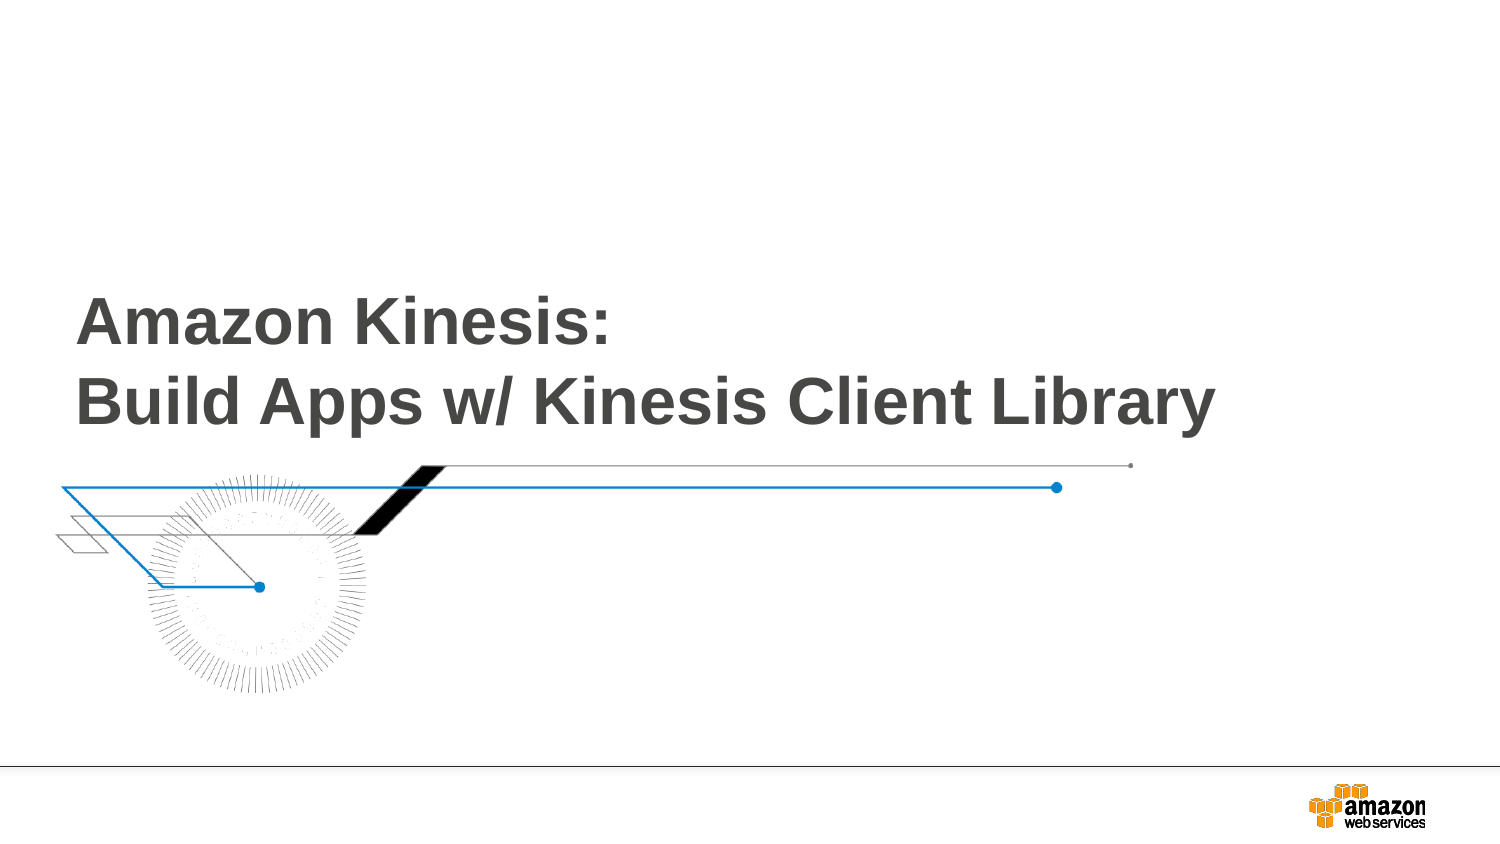

# Amazon Kinesis: Build Apps w/ Kinesis Client Library